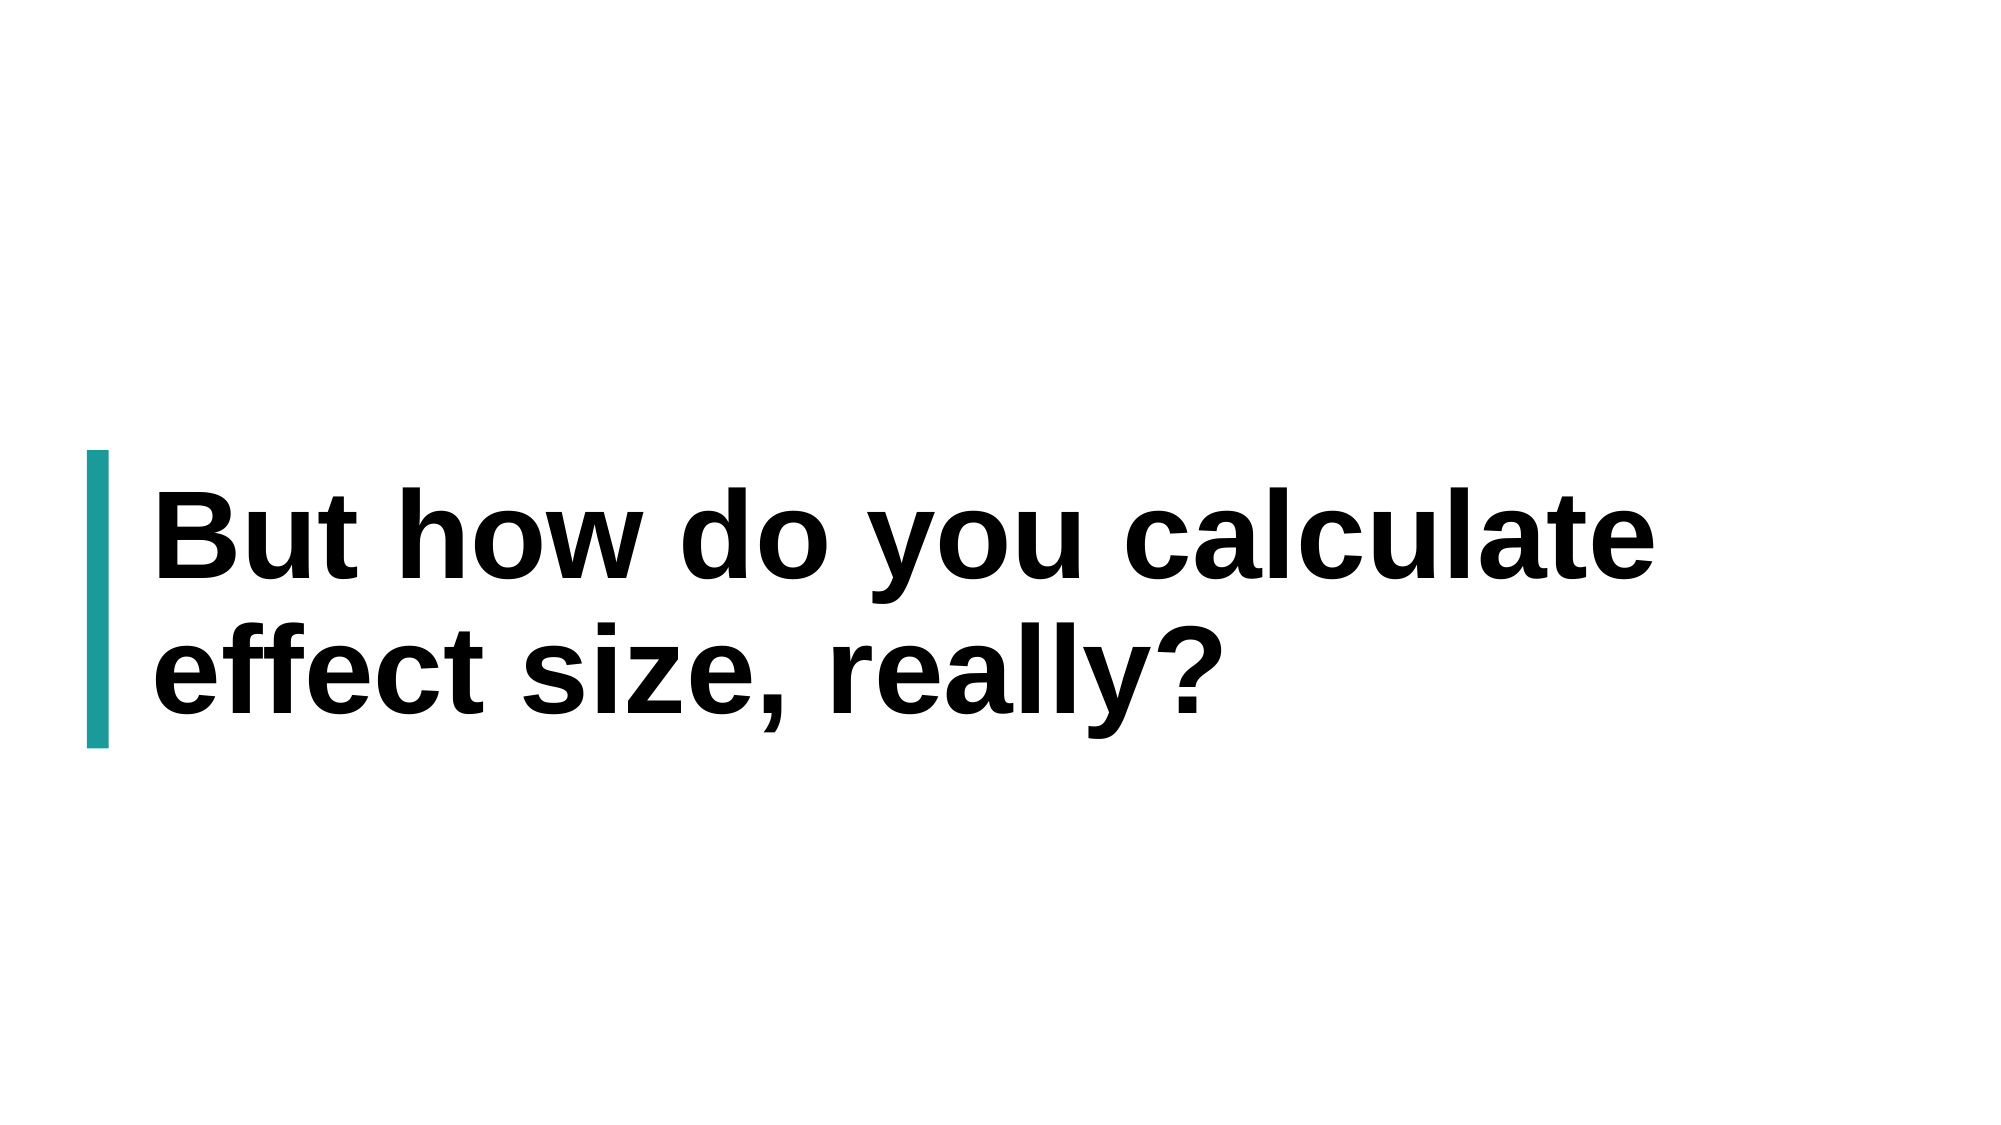

# But how do you calculate effect size, really?